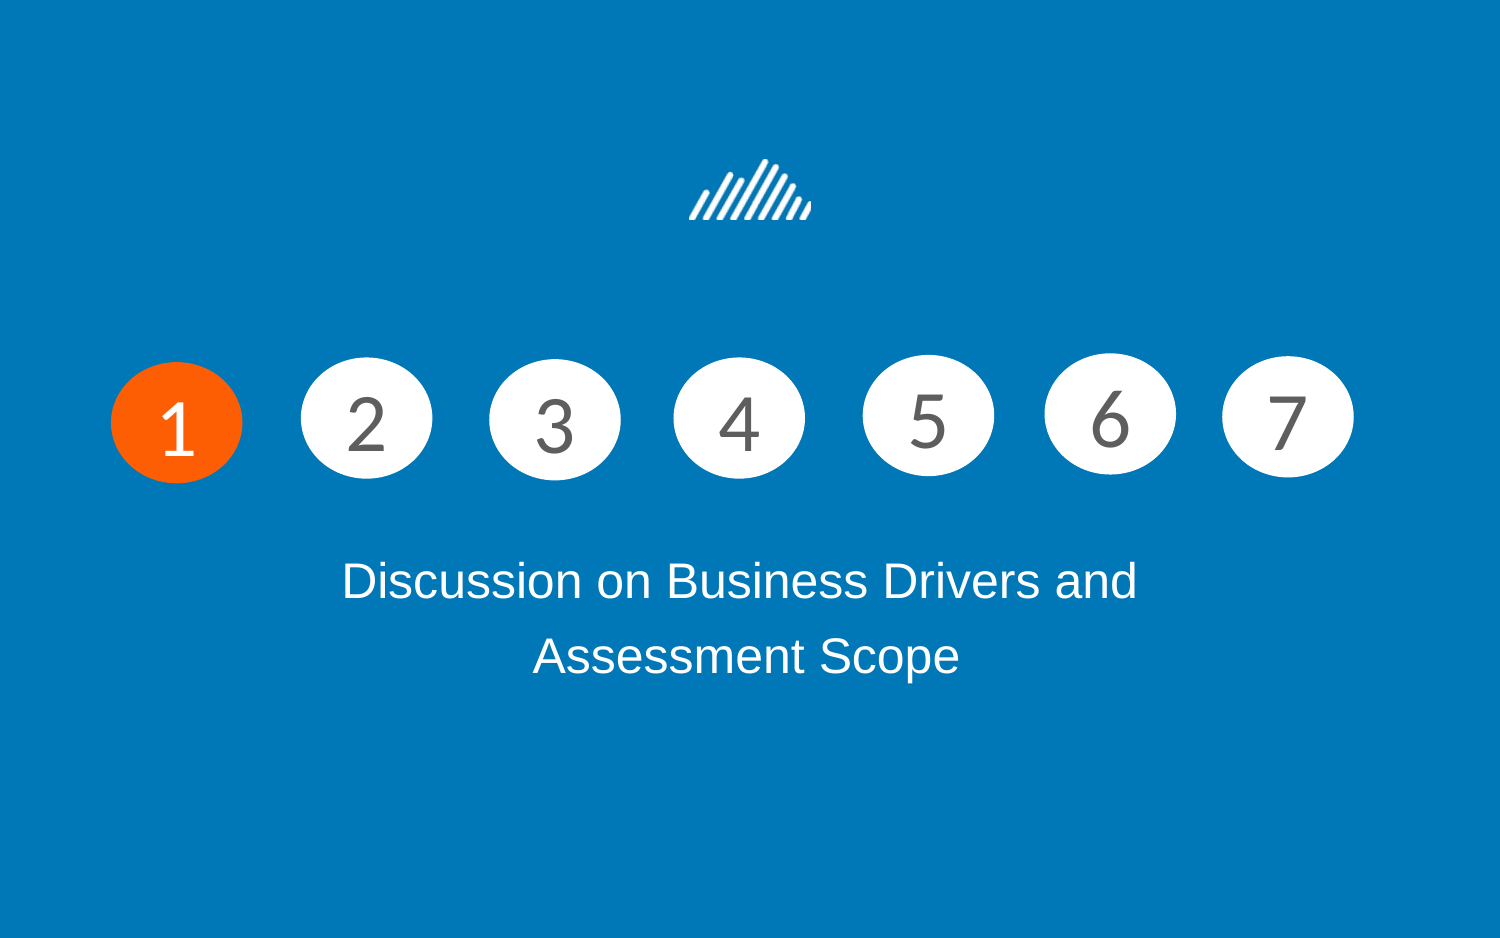

# Discussion on Business Drivers and Assessment Scope
6
5
7
2
4
3
1